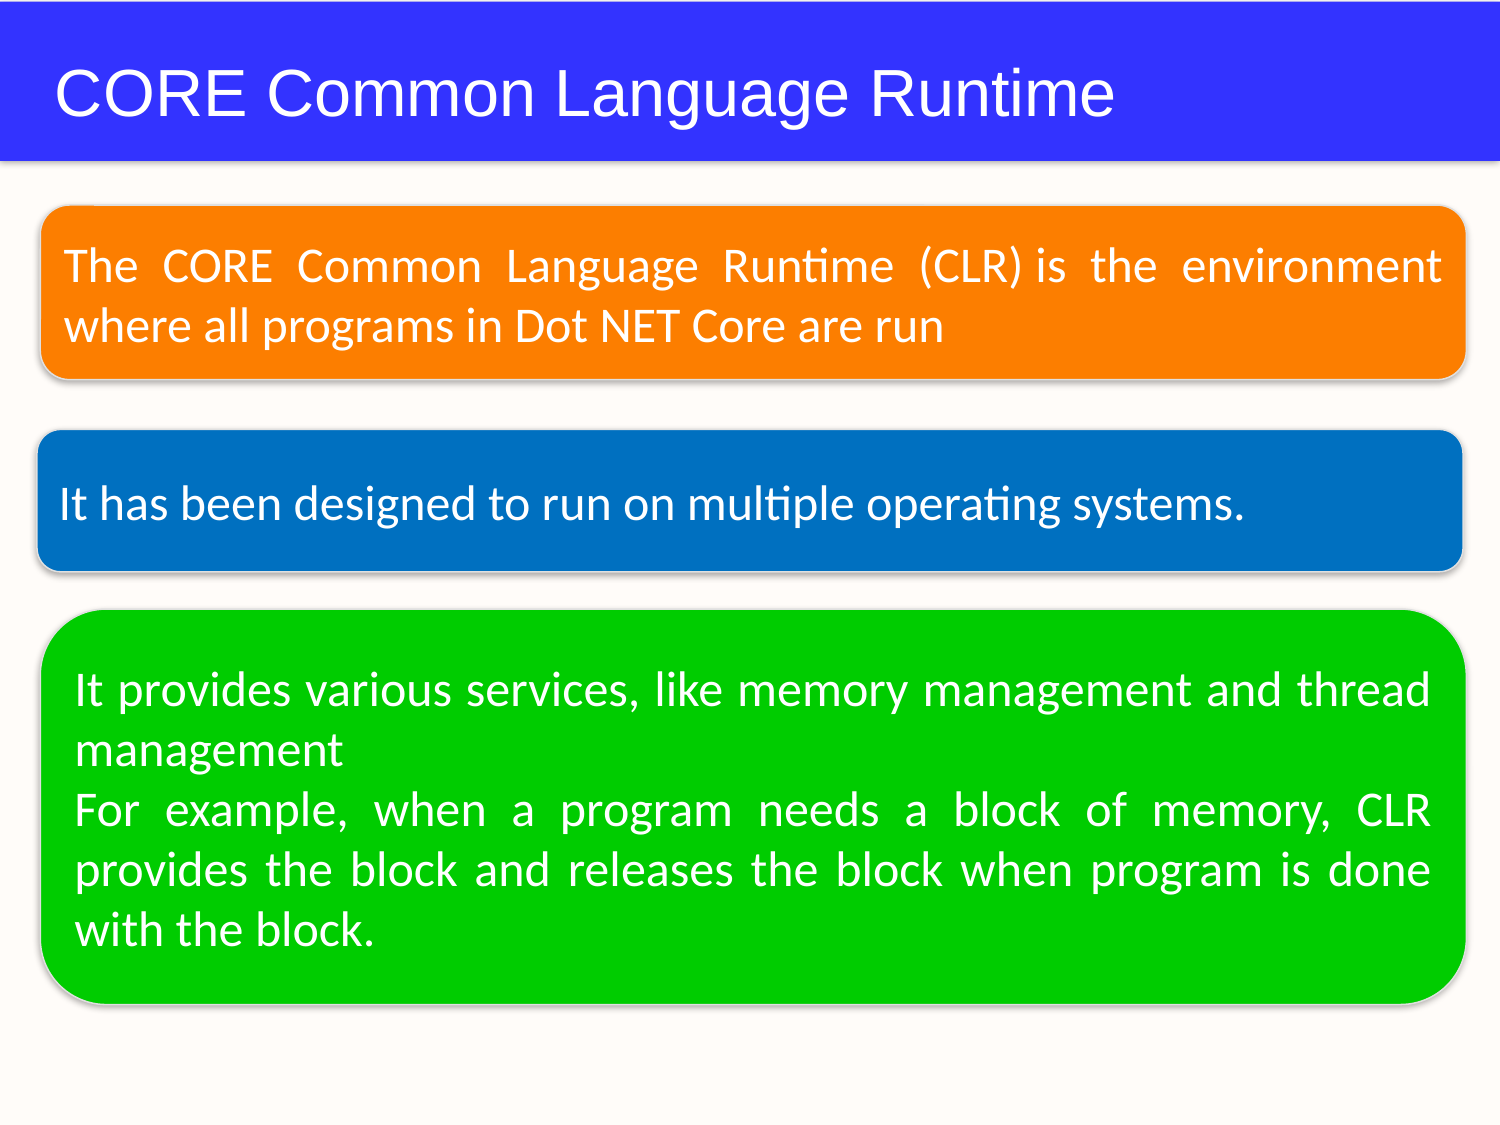

# CORE Common Language Runtime
The CORE Common Language Runtime (CLR) is the environment where all programs in Dot NET Core are run
It has been designed to run on multiple operating systems.
It provides various services, like memory management and thread management
For example, when a program needs a block of memory, CLR provides the block and releases the block when program is done with the block.